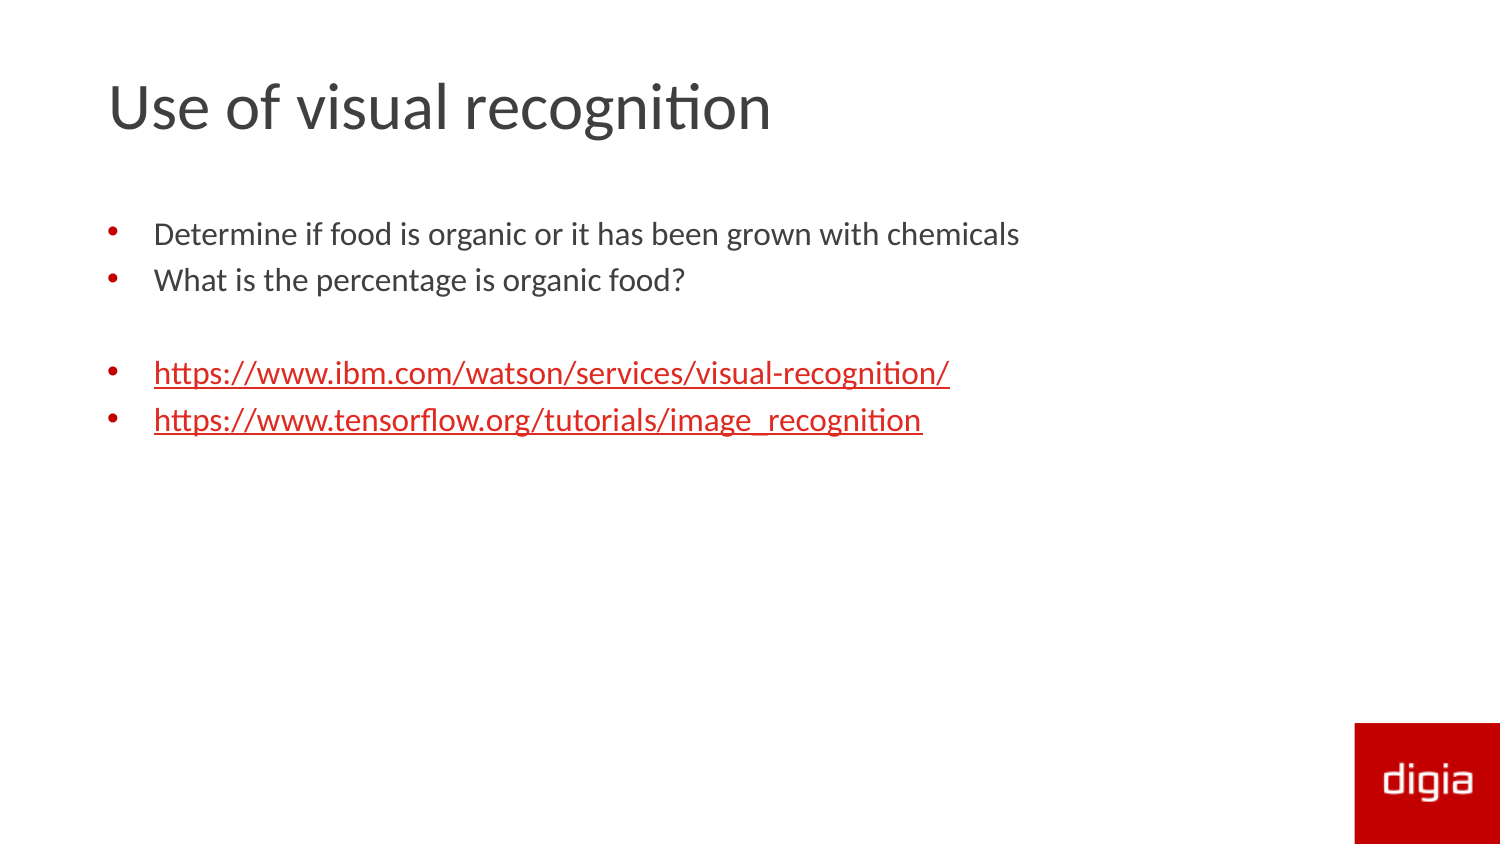

# Use of visual recognition
Determine if food is organic or it has been grown with chemicals
What is the percentage is organic food?

https://www.ibm.com/watson/services/visual-recognition/
https://www.tensorflow.org/tutorials/image_recognition